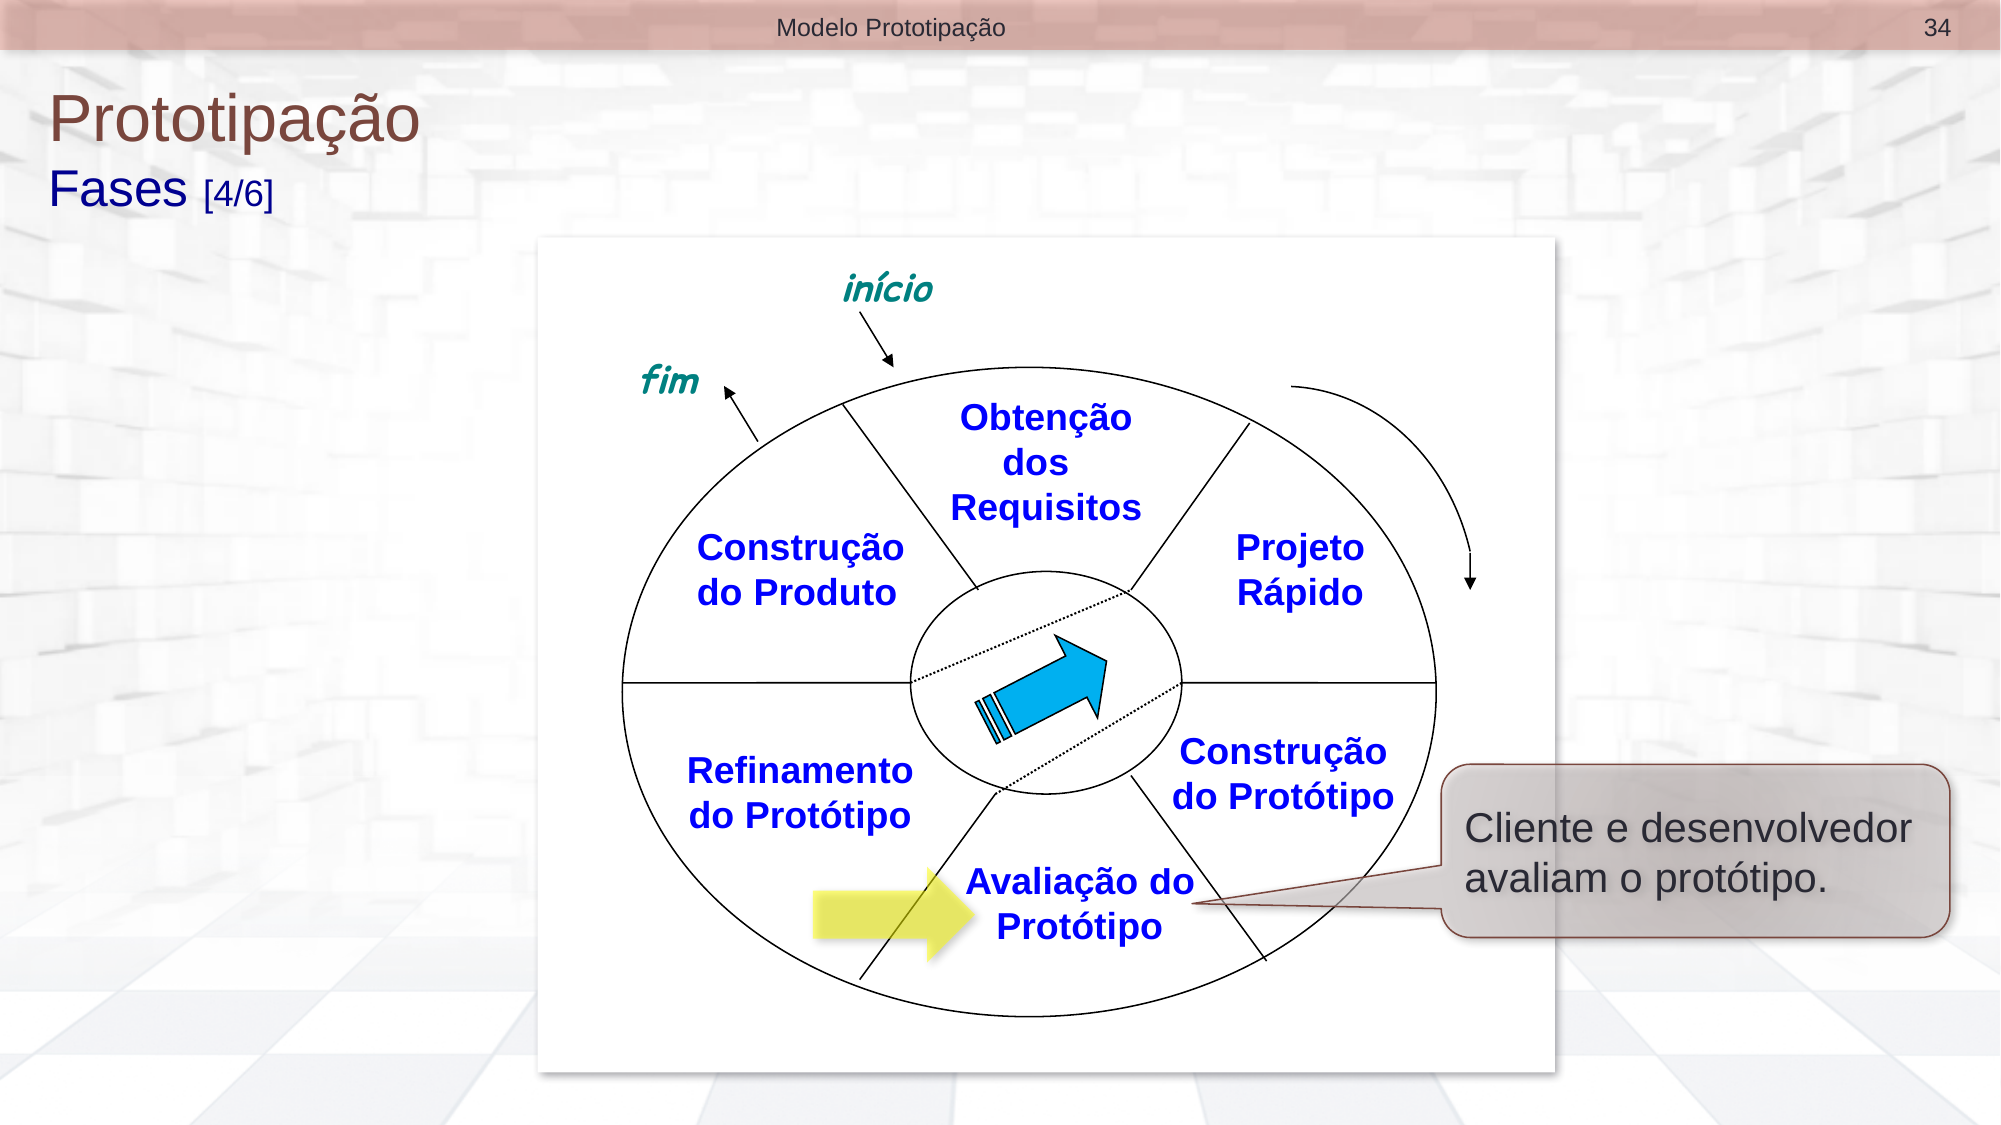

34
Modelo Prototipação
# Prototipação Fases [4/6]

início

fim

Obtenção dos   Requisitos

Construção
do Produto
Projeto Rápido

Construção do Protótipo
Refinamento do Protótipo

Avaliação do Protótipo
Cliente e desenvolvedor avaliam o protótipo.